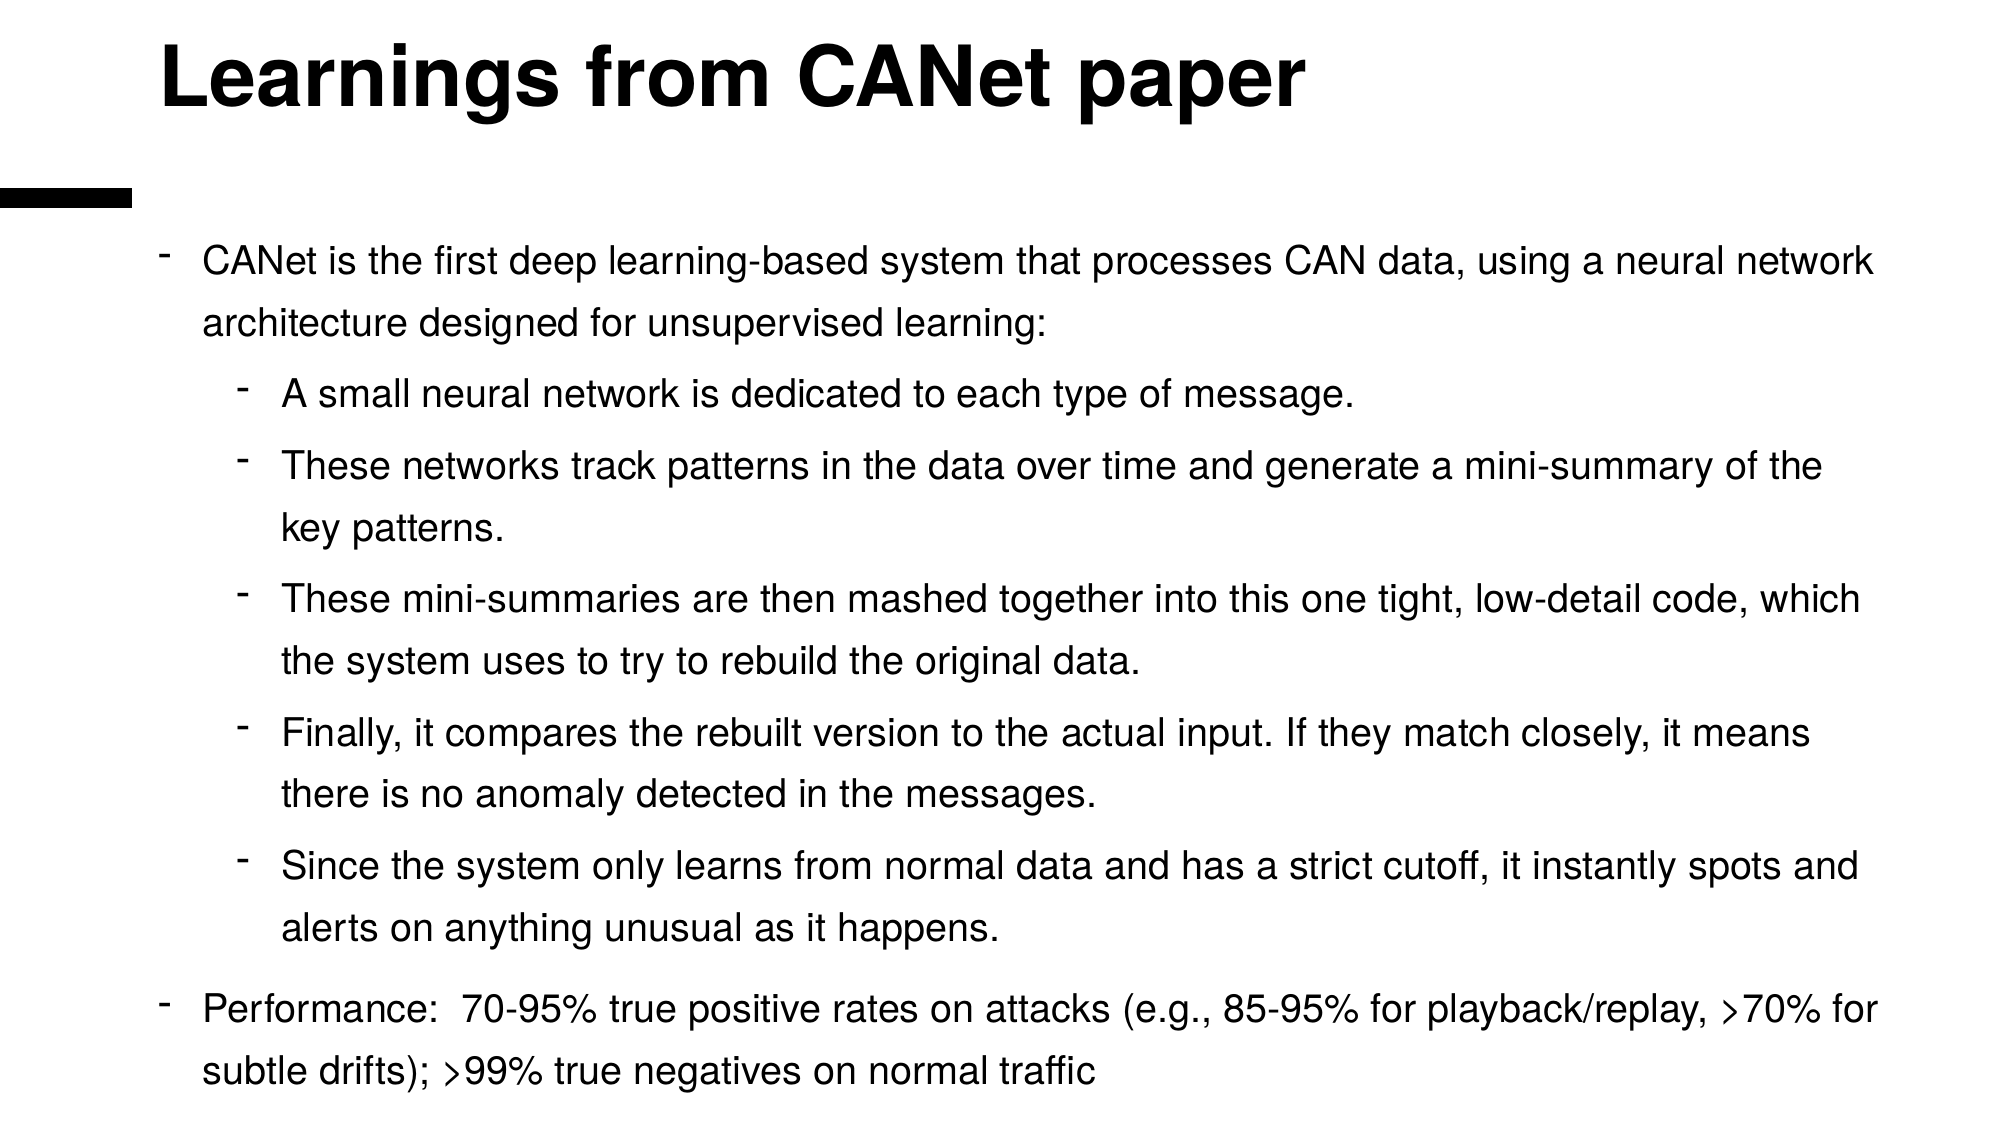

# Learnings from CANet paper
CANet is the first deep learning-based system that processes CAN data, using a neural network architecture designed for unsupervised learning:
A small neural network is dedicated to each type of message.
These networks track patterns in the data over time and generate a mini-summary of the key patterns.
These mini-summaries are then mashed together into this one tight, low-detail code, which the system uses to try to rebuild the original data.
Finally, it compares the rebuilt version to the actual input. If they match closely, it means there is no anomaly detected in the messages.
Since the system only learns from normal data and has a strict cutoff, it instantly spots and alerts on anything unusual as it happens.
Performance:  70-95% true positive rates on attacks (e.g., 85-95% for playback/replay, >70% for subtle drifts); >99% true negatives on normal traffic